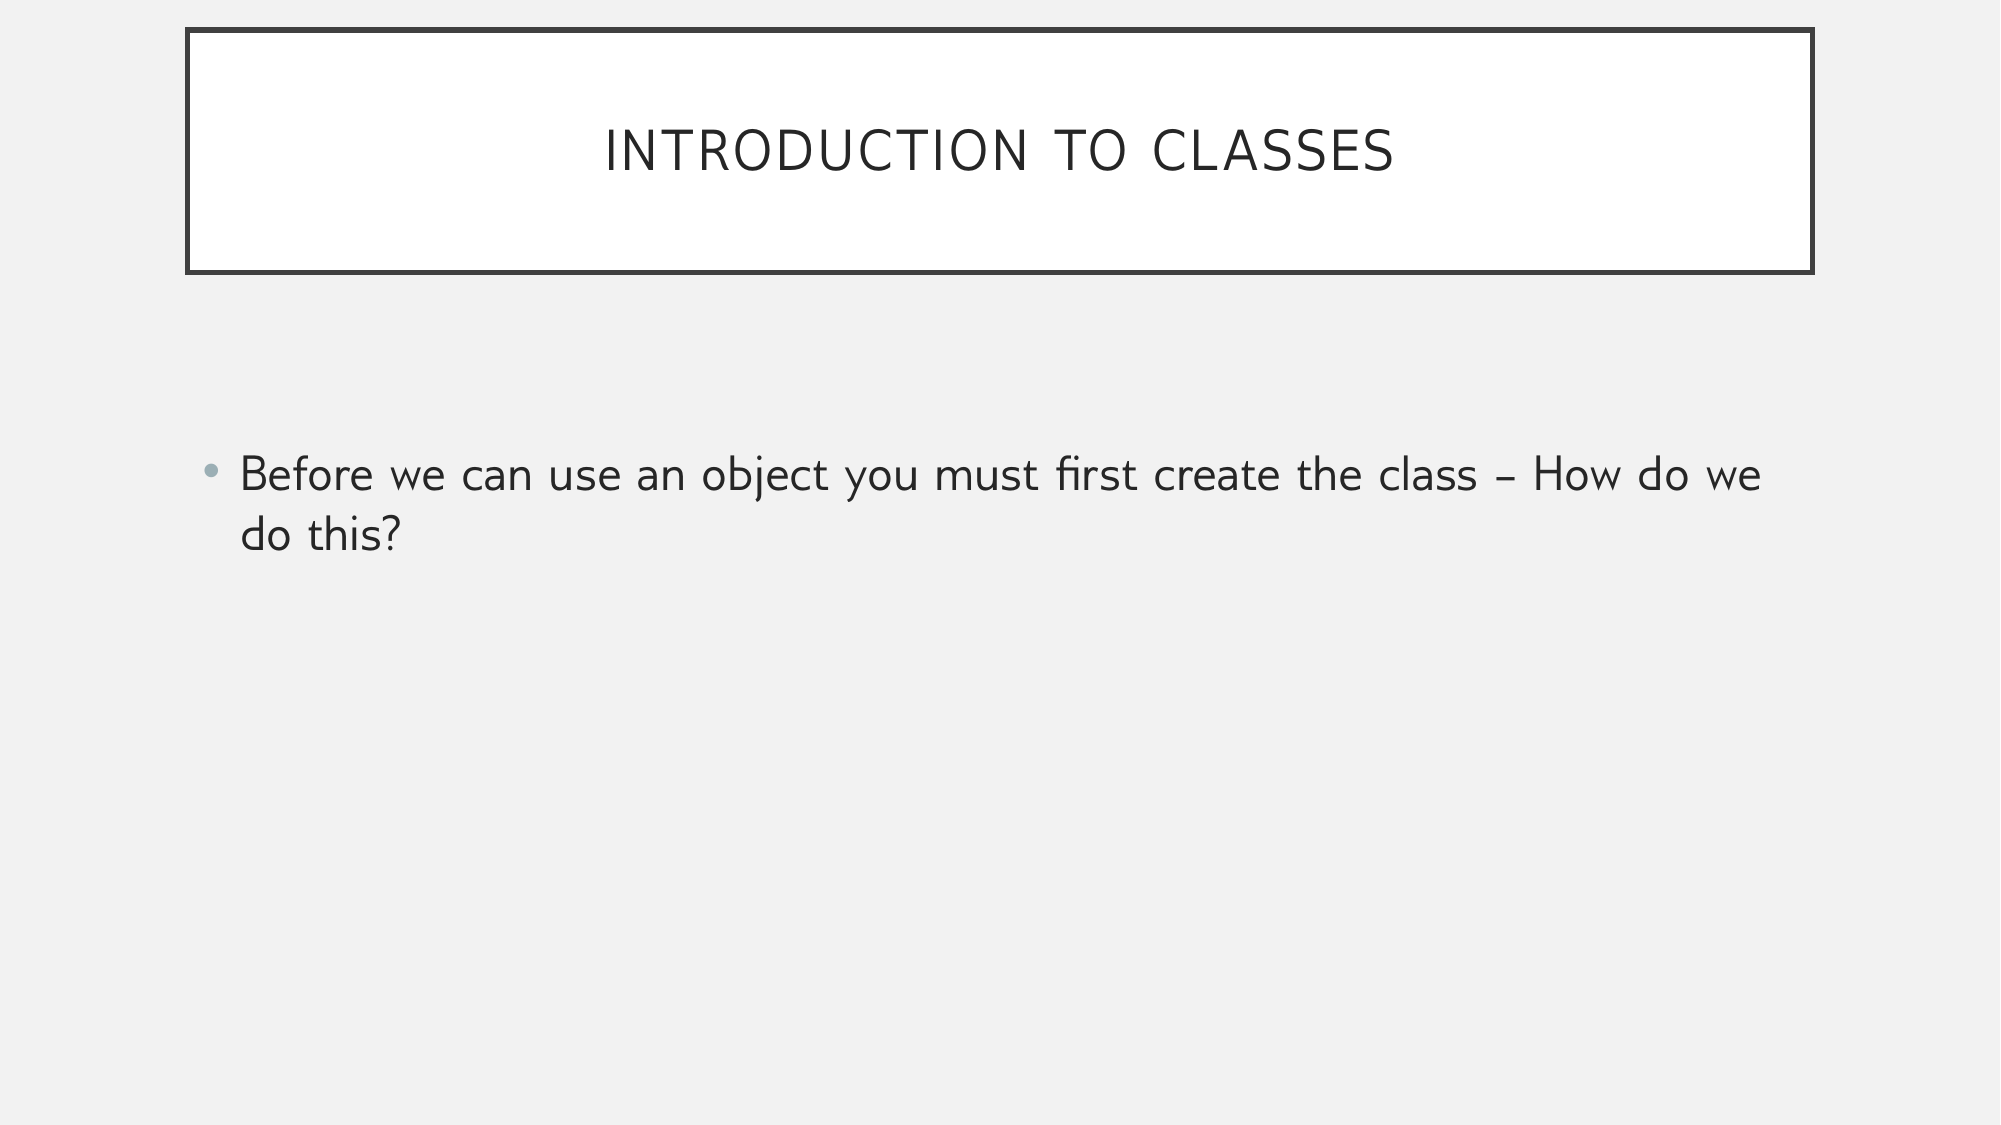

# Introduction to classes
Before we can use an object you must first create the class – How do we do this?